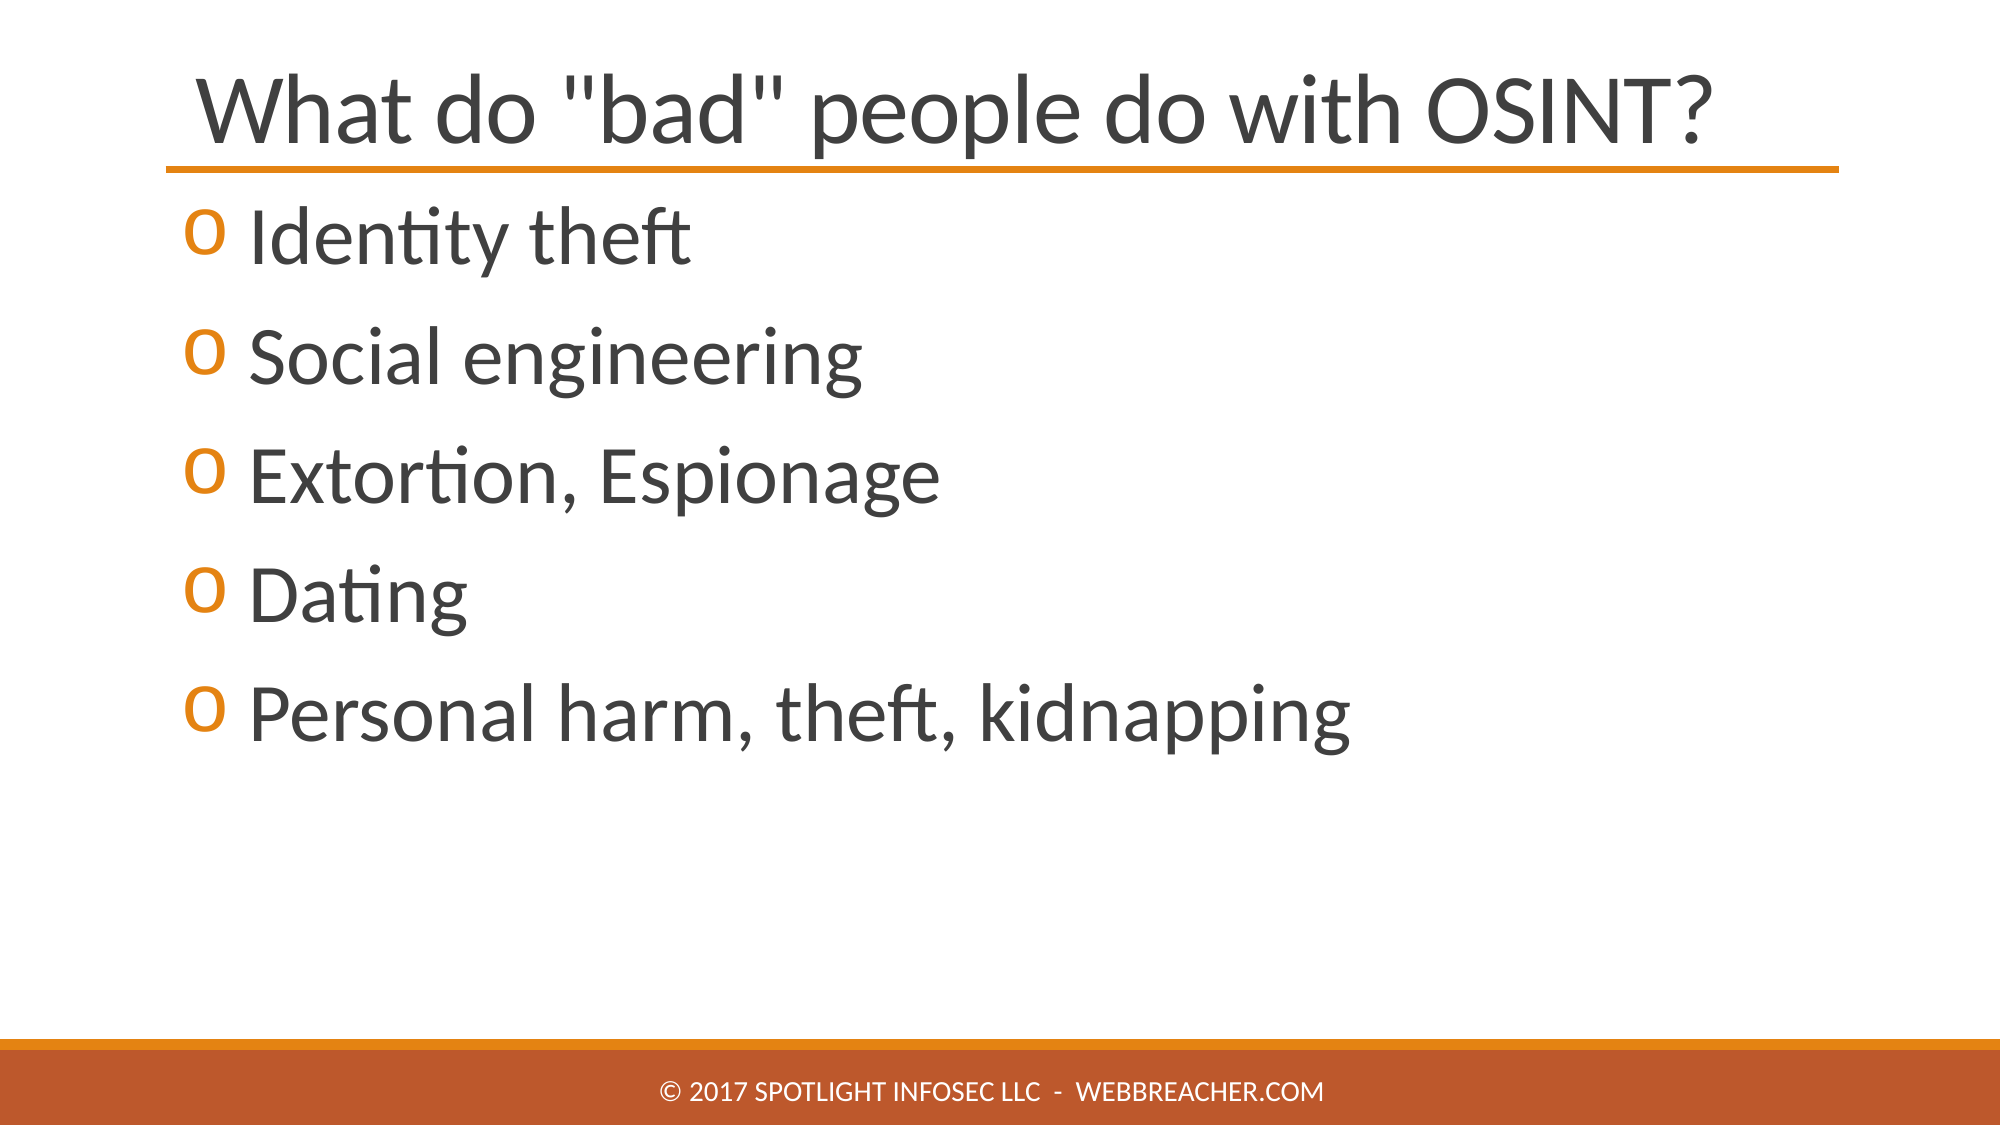

# What do "bad" people do with OSINT?
 Identity theft
 Social engineering
 Extortion, Espionage
 Dating
 Personal harm, theft, kidnapping
© 2017 Spotlight Infosec LLC  -  WebBreacher.com